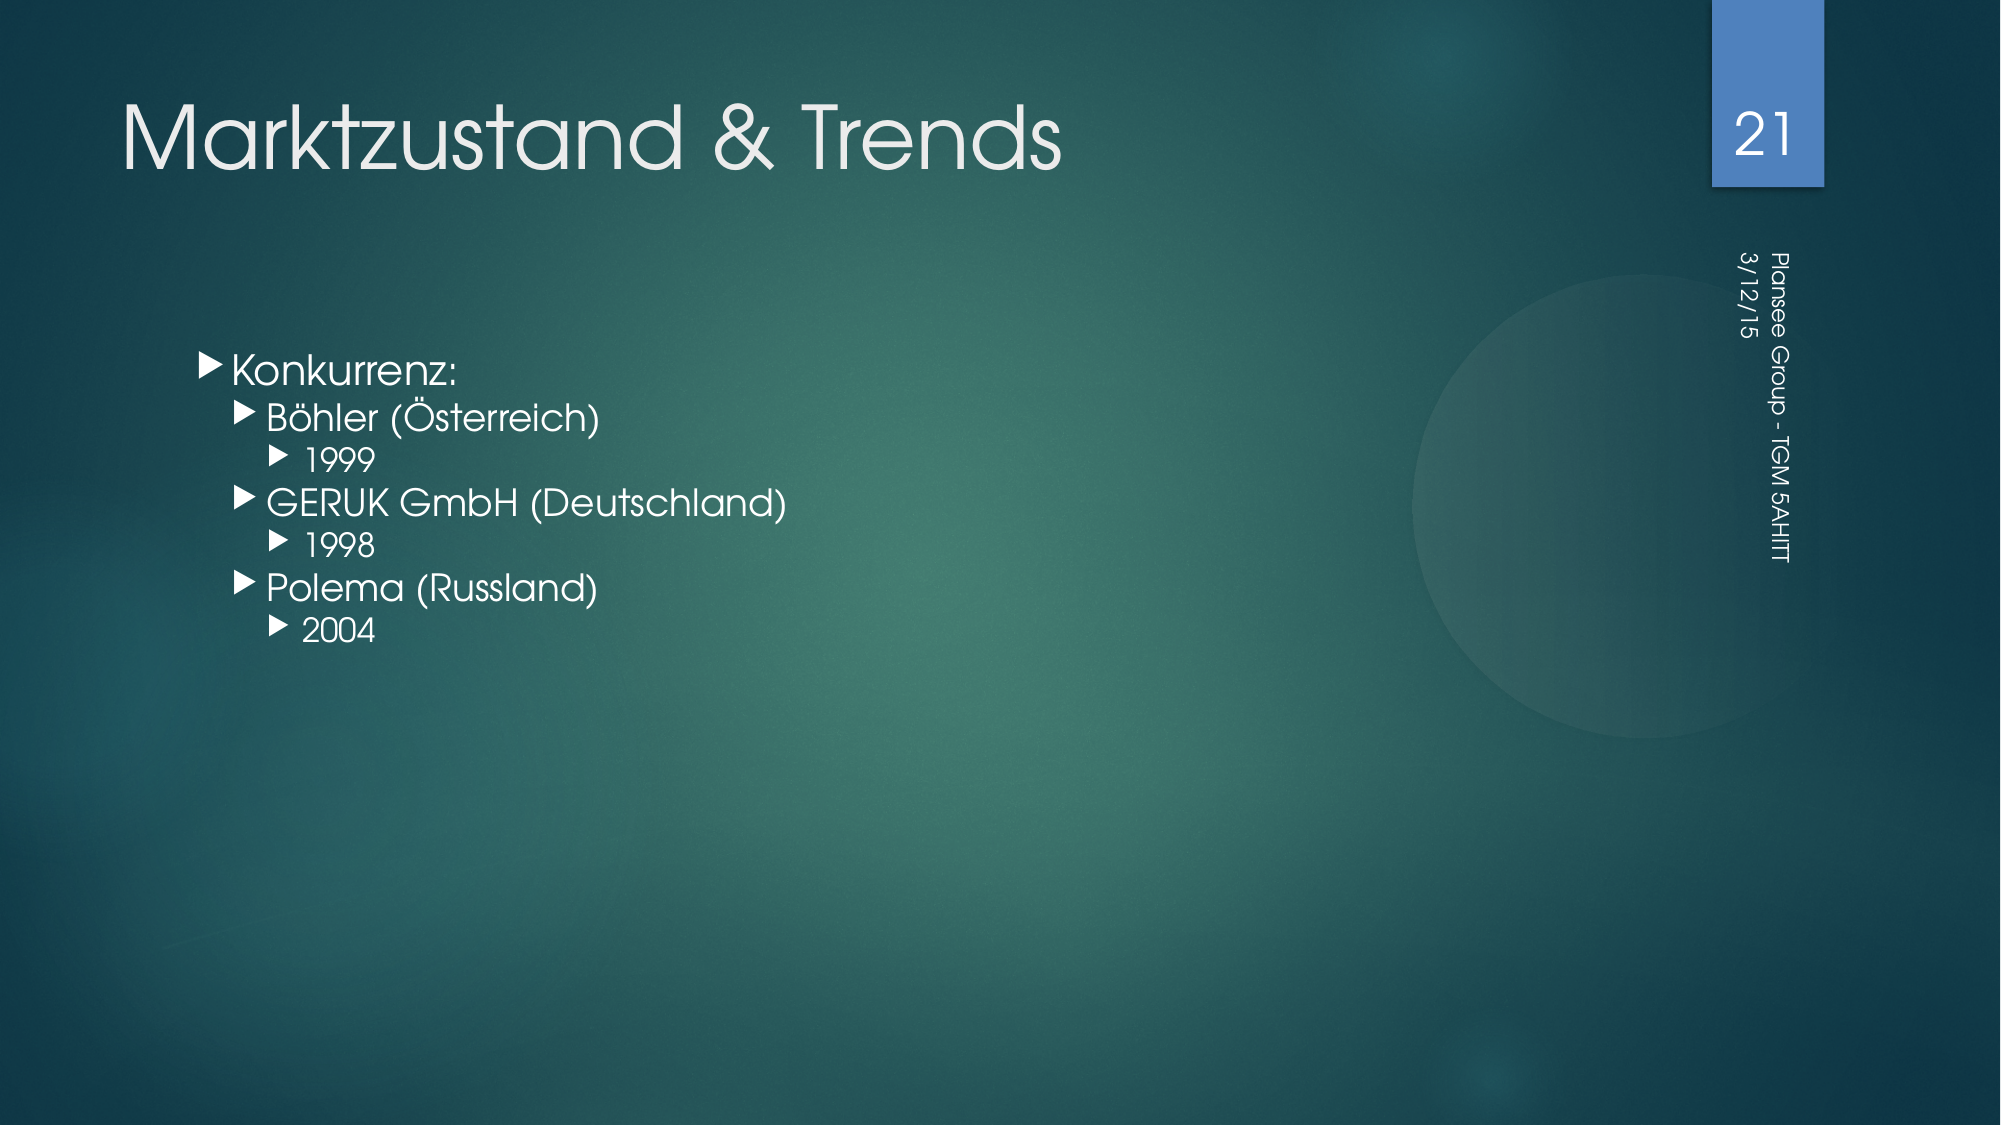

21
Marktzustand & Trends
3/12/15
Konkurrenz:
Böhler (Österreich)
1999
GERUK GmbH (Deutschland)
1998
Polema (Russland)
2004
Plansee Group - TGM 5AHITT